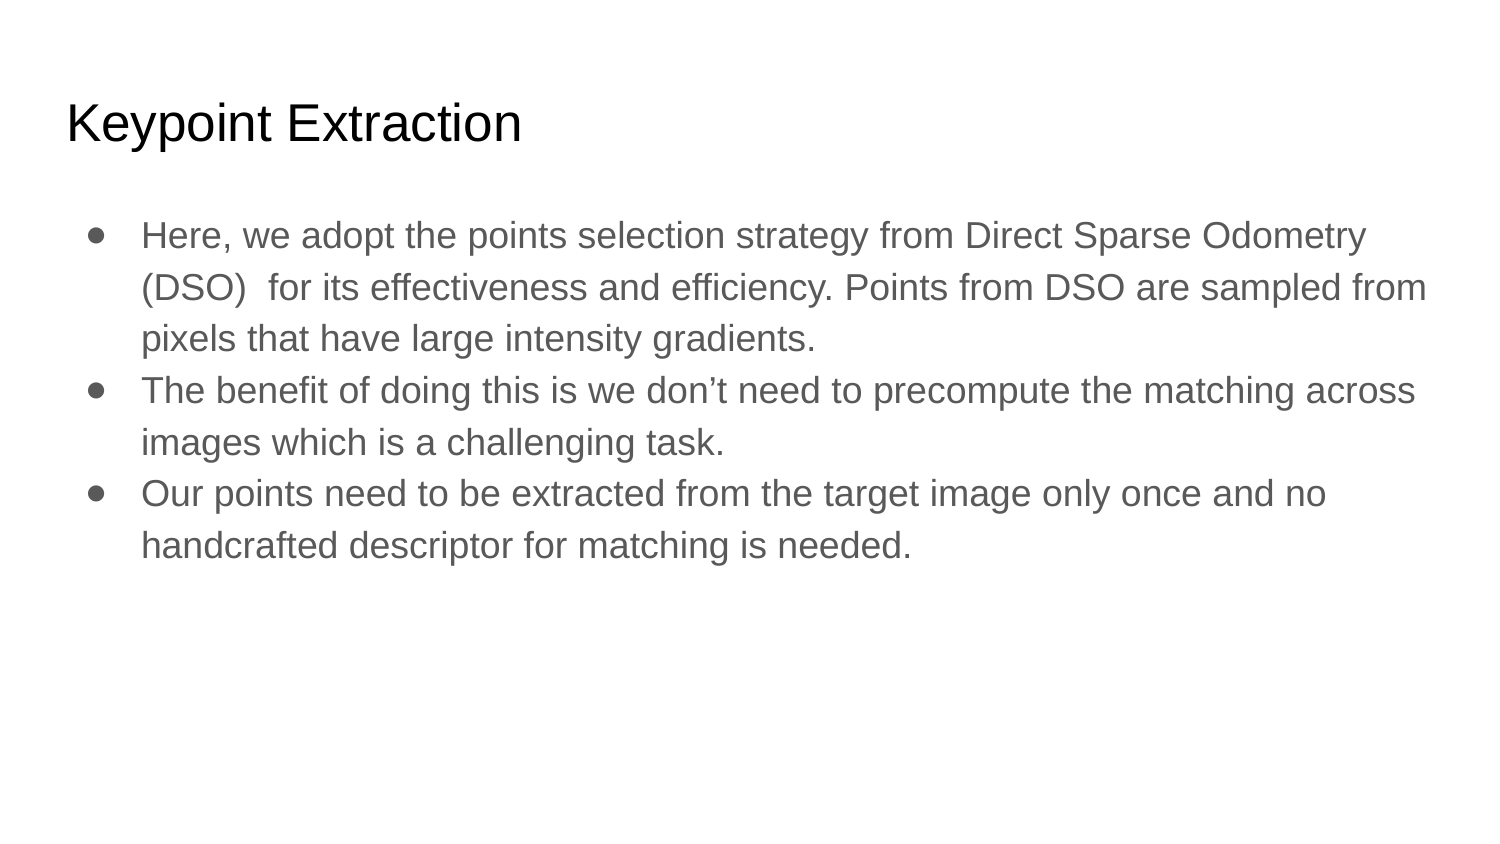

# Keypoint Extraction
Here, we adopt the points selection strategy from Direct Sparse Odometry (DSO)  for its effectiveness and efficiency. Points from DSO are sampled from pixels that have large intensity gradients.
The benefit of doing this is we don’t need to precompute the matching across images which is a challenging task.
Our points need to be extracted from the target image only once and no handcrafted descriptor for matching is needed.